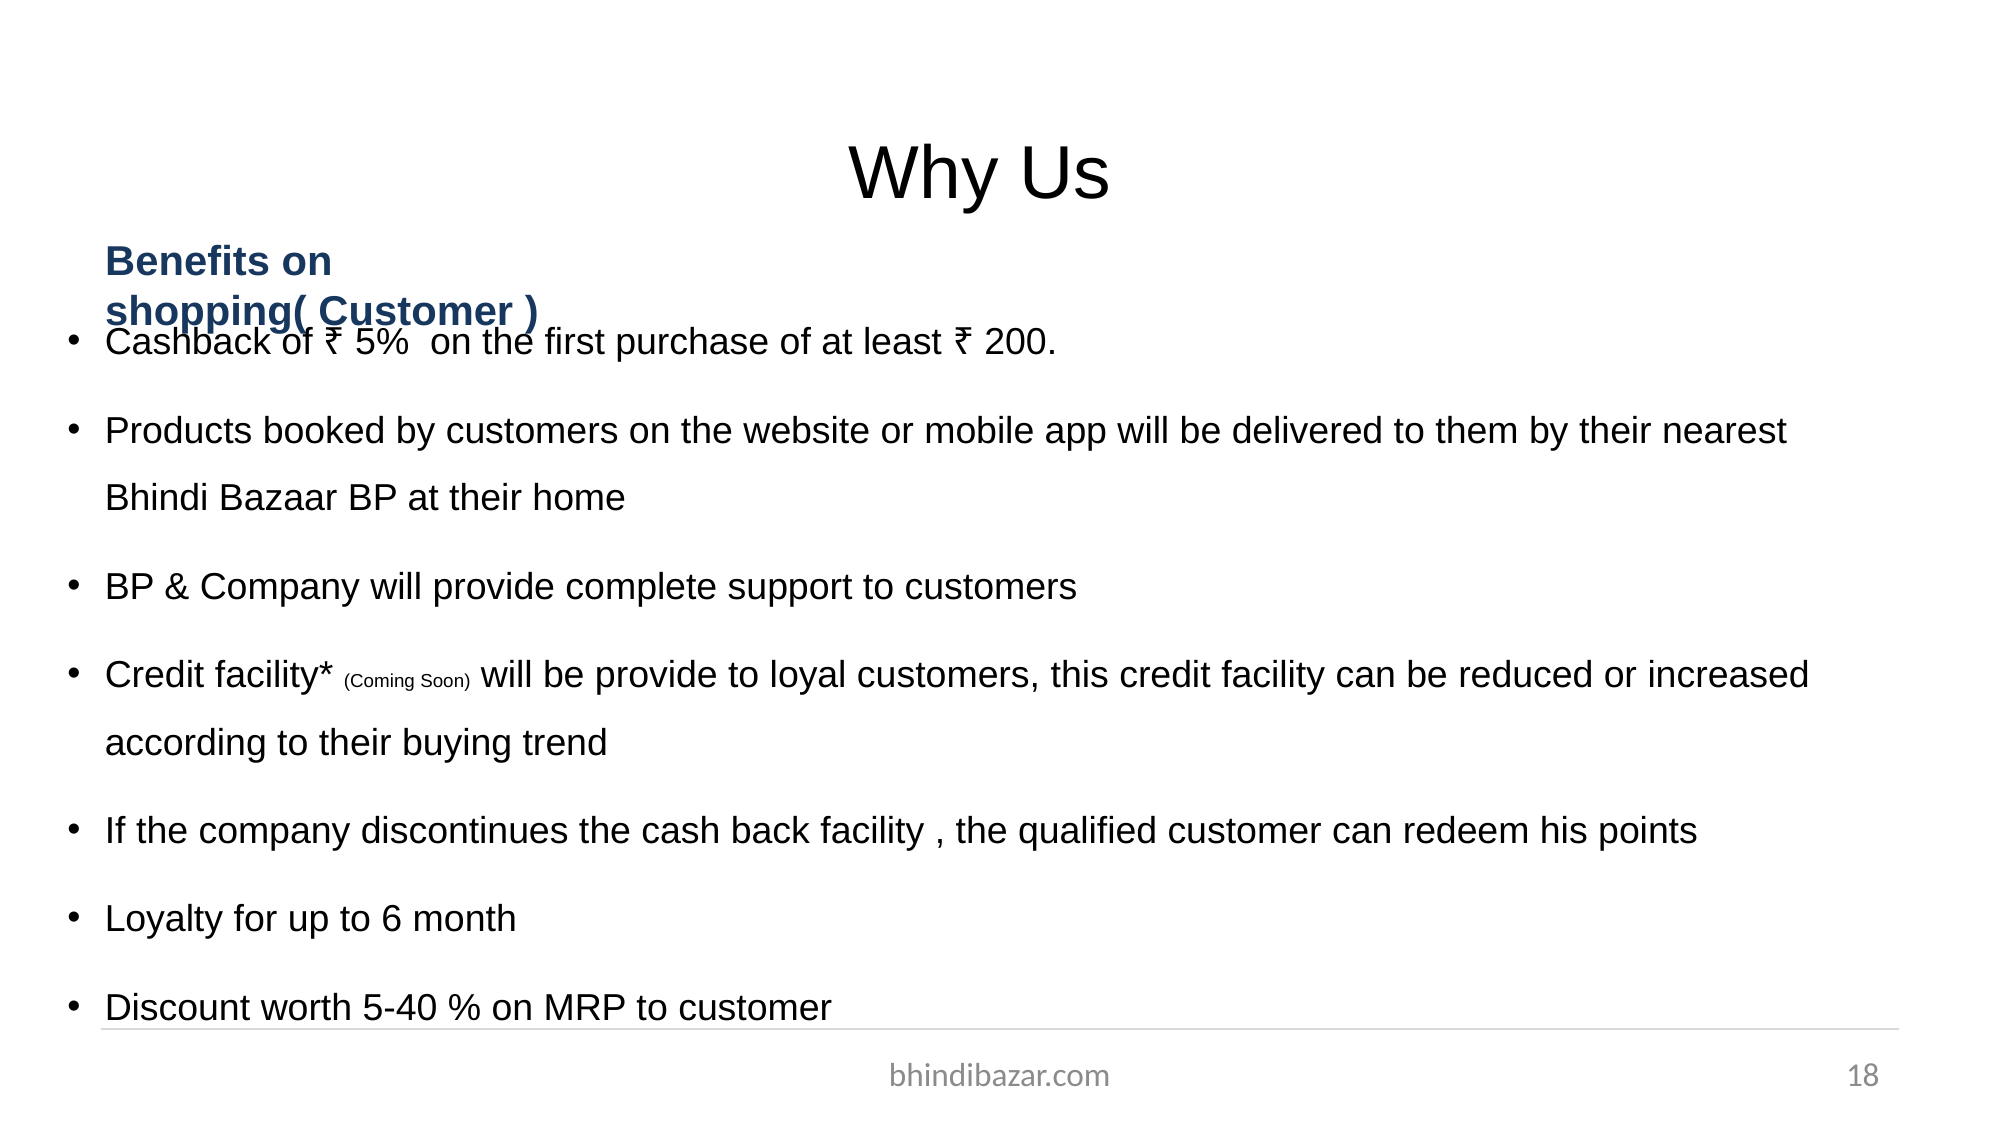

# Why Us
Benefits on shopping( Customer )
Cashback of ₹ 5%  on the first purchase of at least ₹ 200.
Products booked by customers on the website or mobile app will be delivered to them by their nearest Bhindi Bazaar BP at their home
BP & Company will provide complete support to customers
Credit facility* (Coming Soon) will be provide to loyal customers, this credit facility can be reduced or increased according to their buying trend
If the company discontinues the cash back facility , the qualified customer can redeem his points
Loyalty for up to 6 month
Discount worth 5-40 % on MRP to customer
bhindibazar.com
18